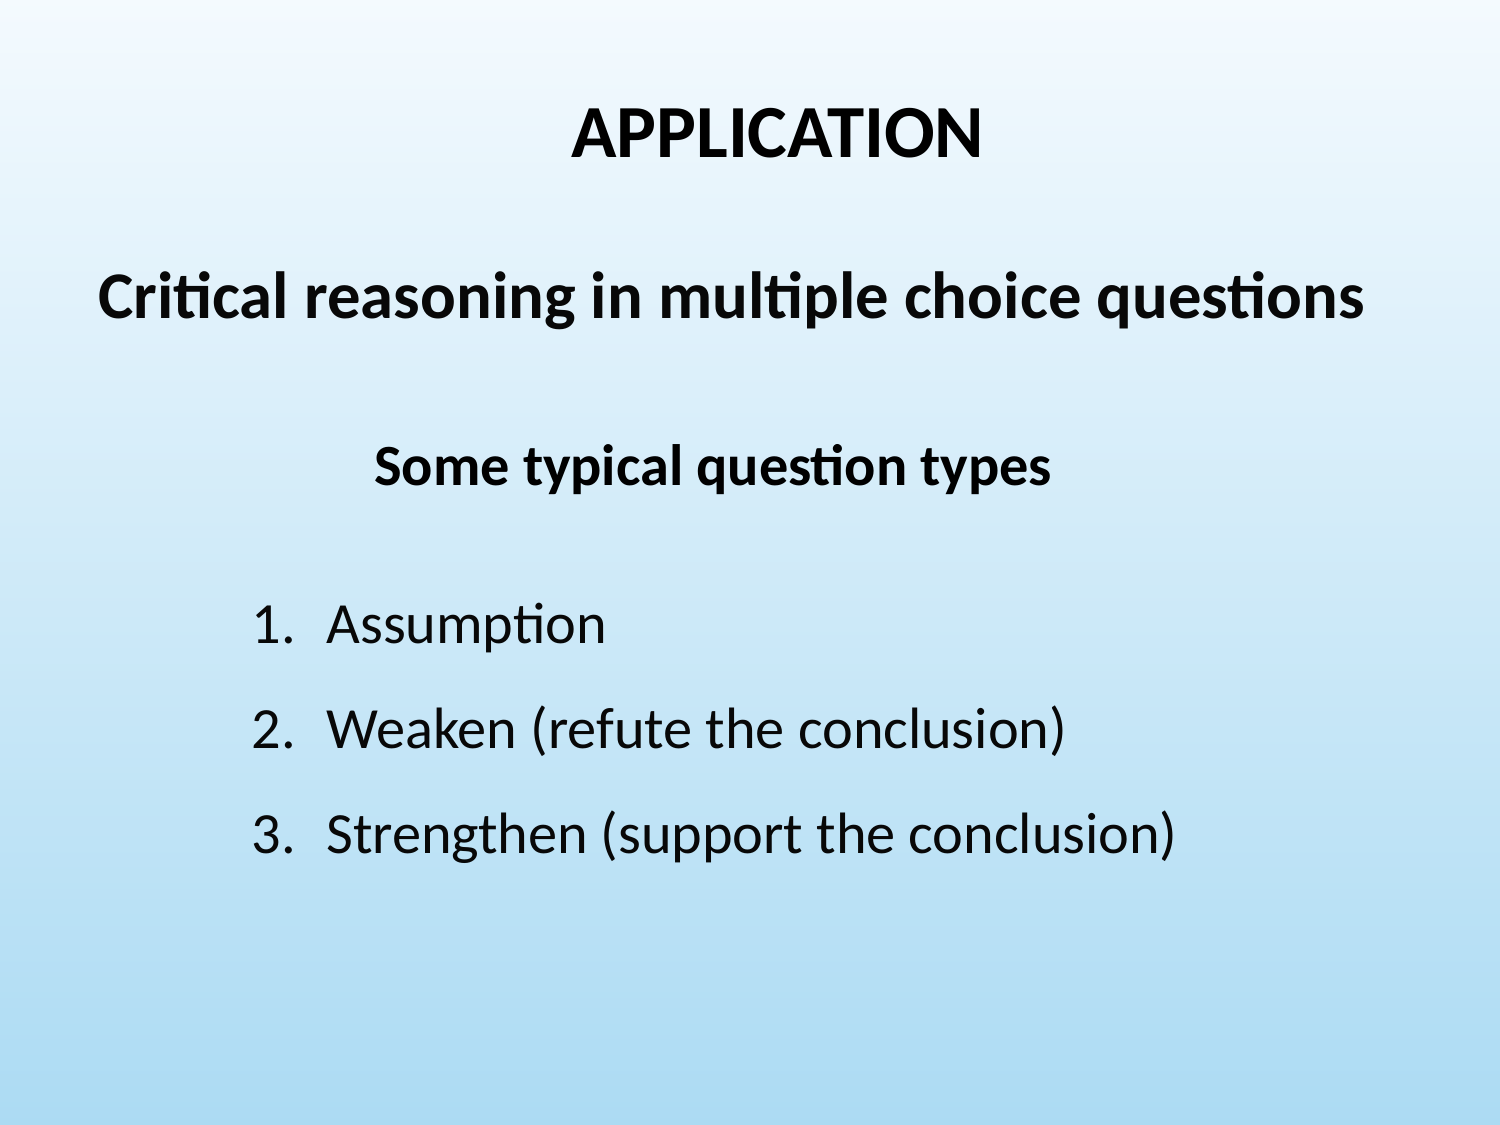

APPLICATION
Critical reasoning in multiple choice questions
Some typical question types
Assumption
Weaken (refute the conclusion)
3.	Strengthen (support the conclusion)